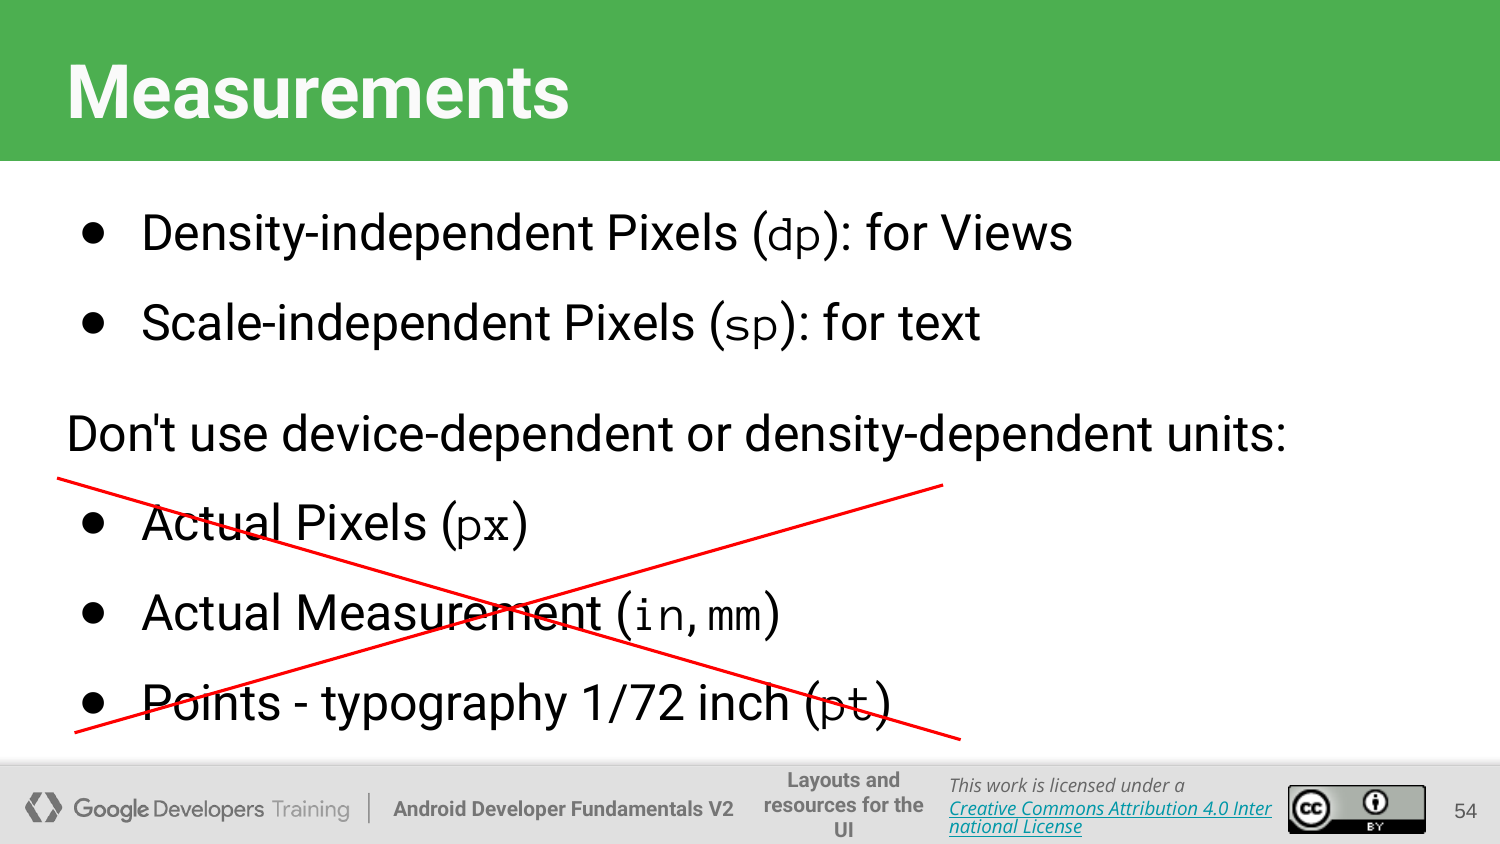

# Measurements
Density-independent Pixels (dp): for Views
Scale-independent Pixels (sp): for text
Don't use device-dependent or density-dependent units:
Actual Pixels (px)
Actual Measurement (in, mm)
Points - typography 1/72 inch (pt)
54